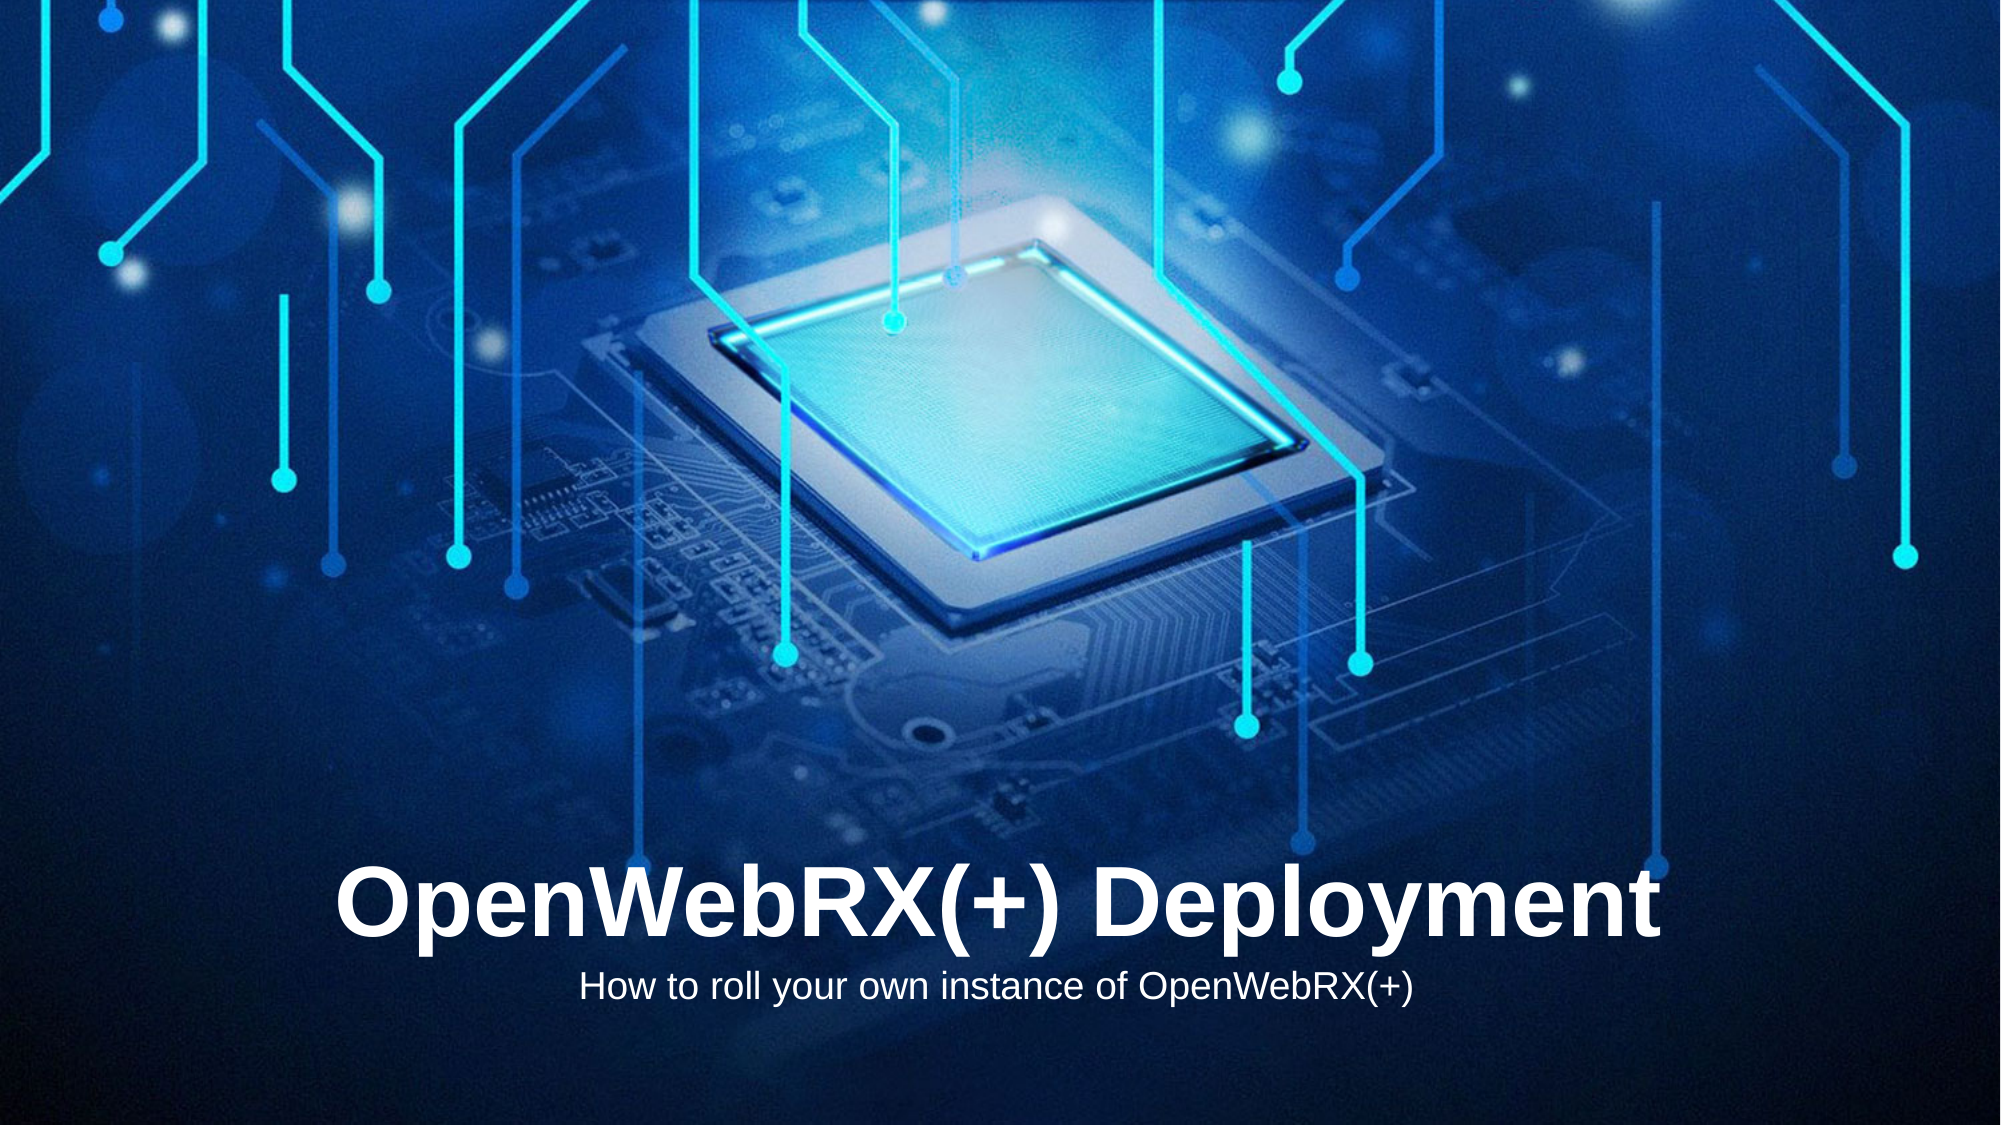

OpenWebRX(+) Deployment
How to roll your own instance of OpenWebRX(+)